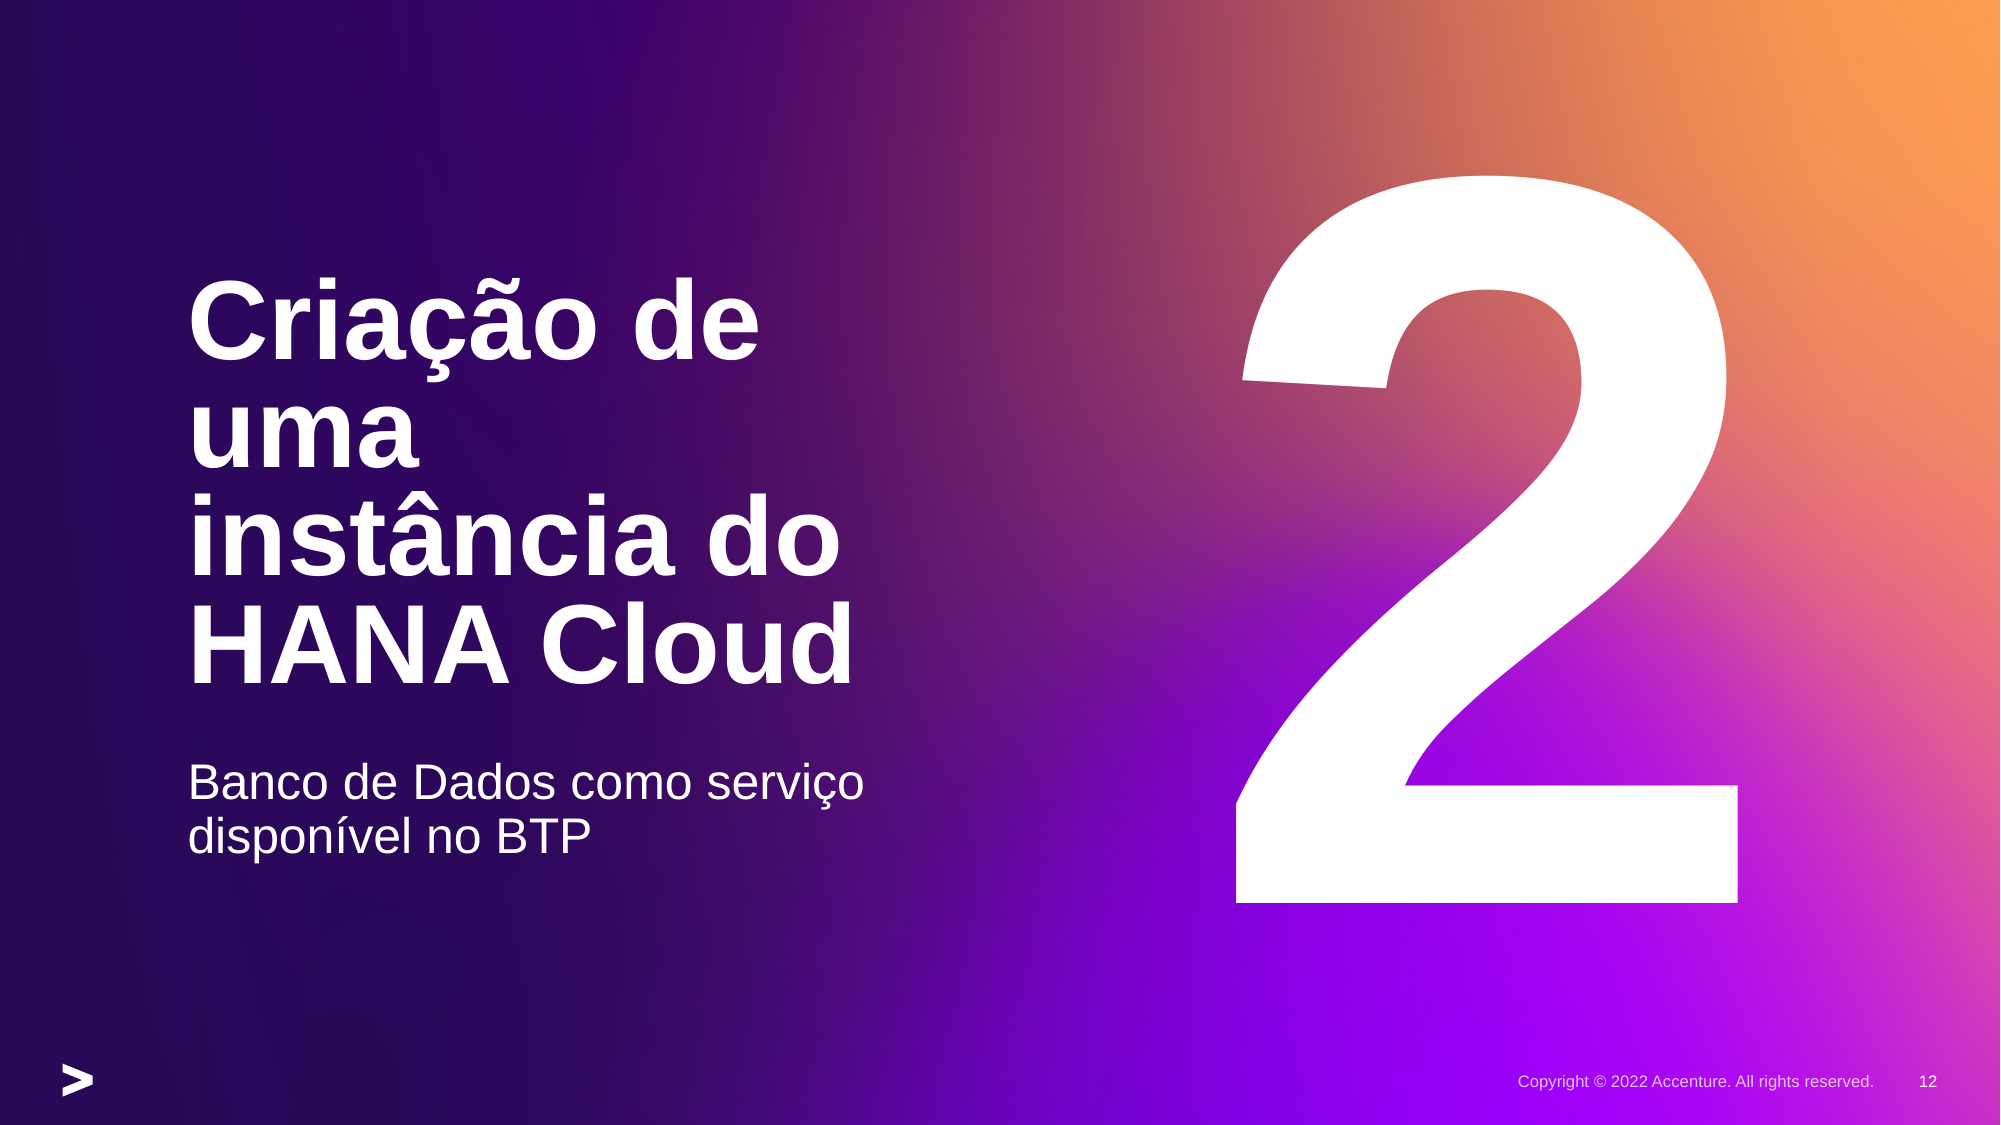

2
# Criação de uma instância do HANA Cloud
Banco de Dados como serviço disponível no BTP
Copyright © 2022 Accenture. All rights reserved.
12